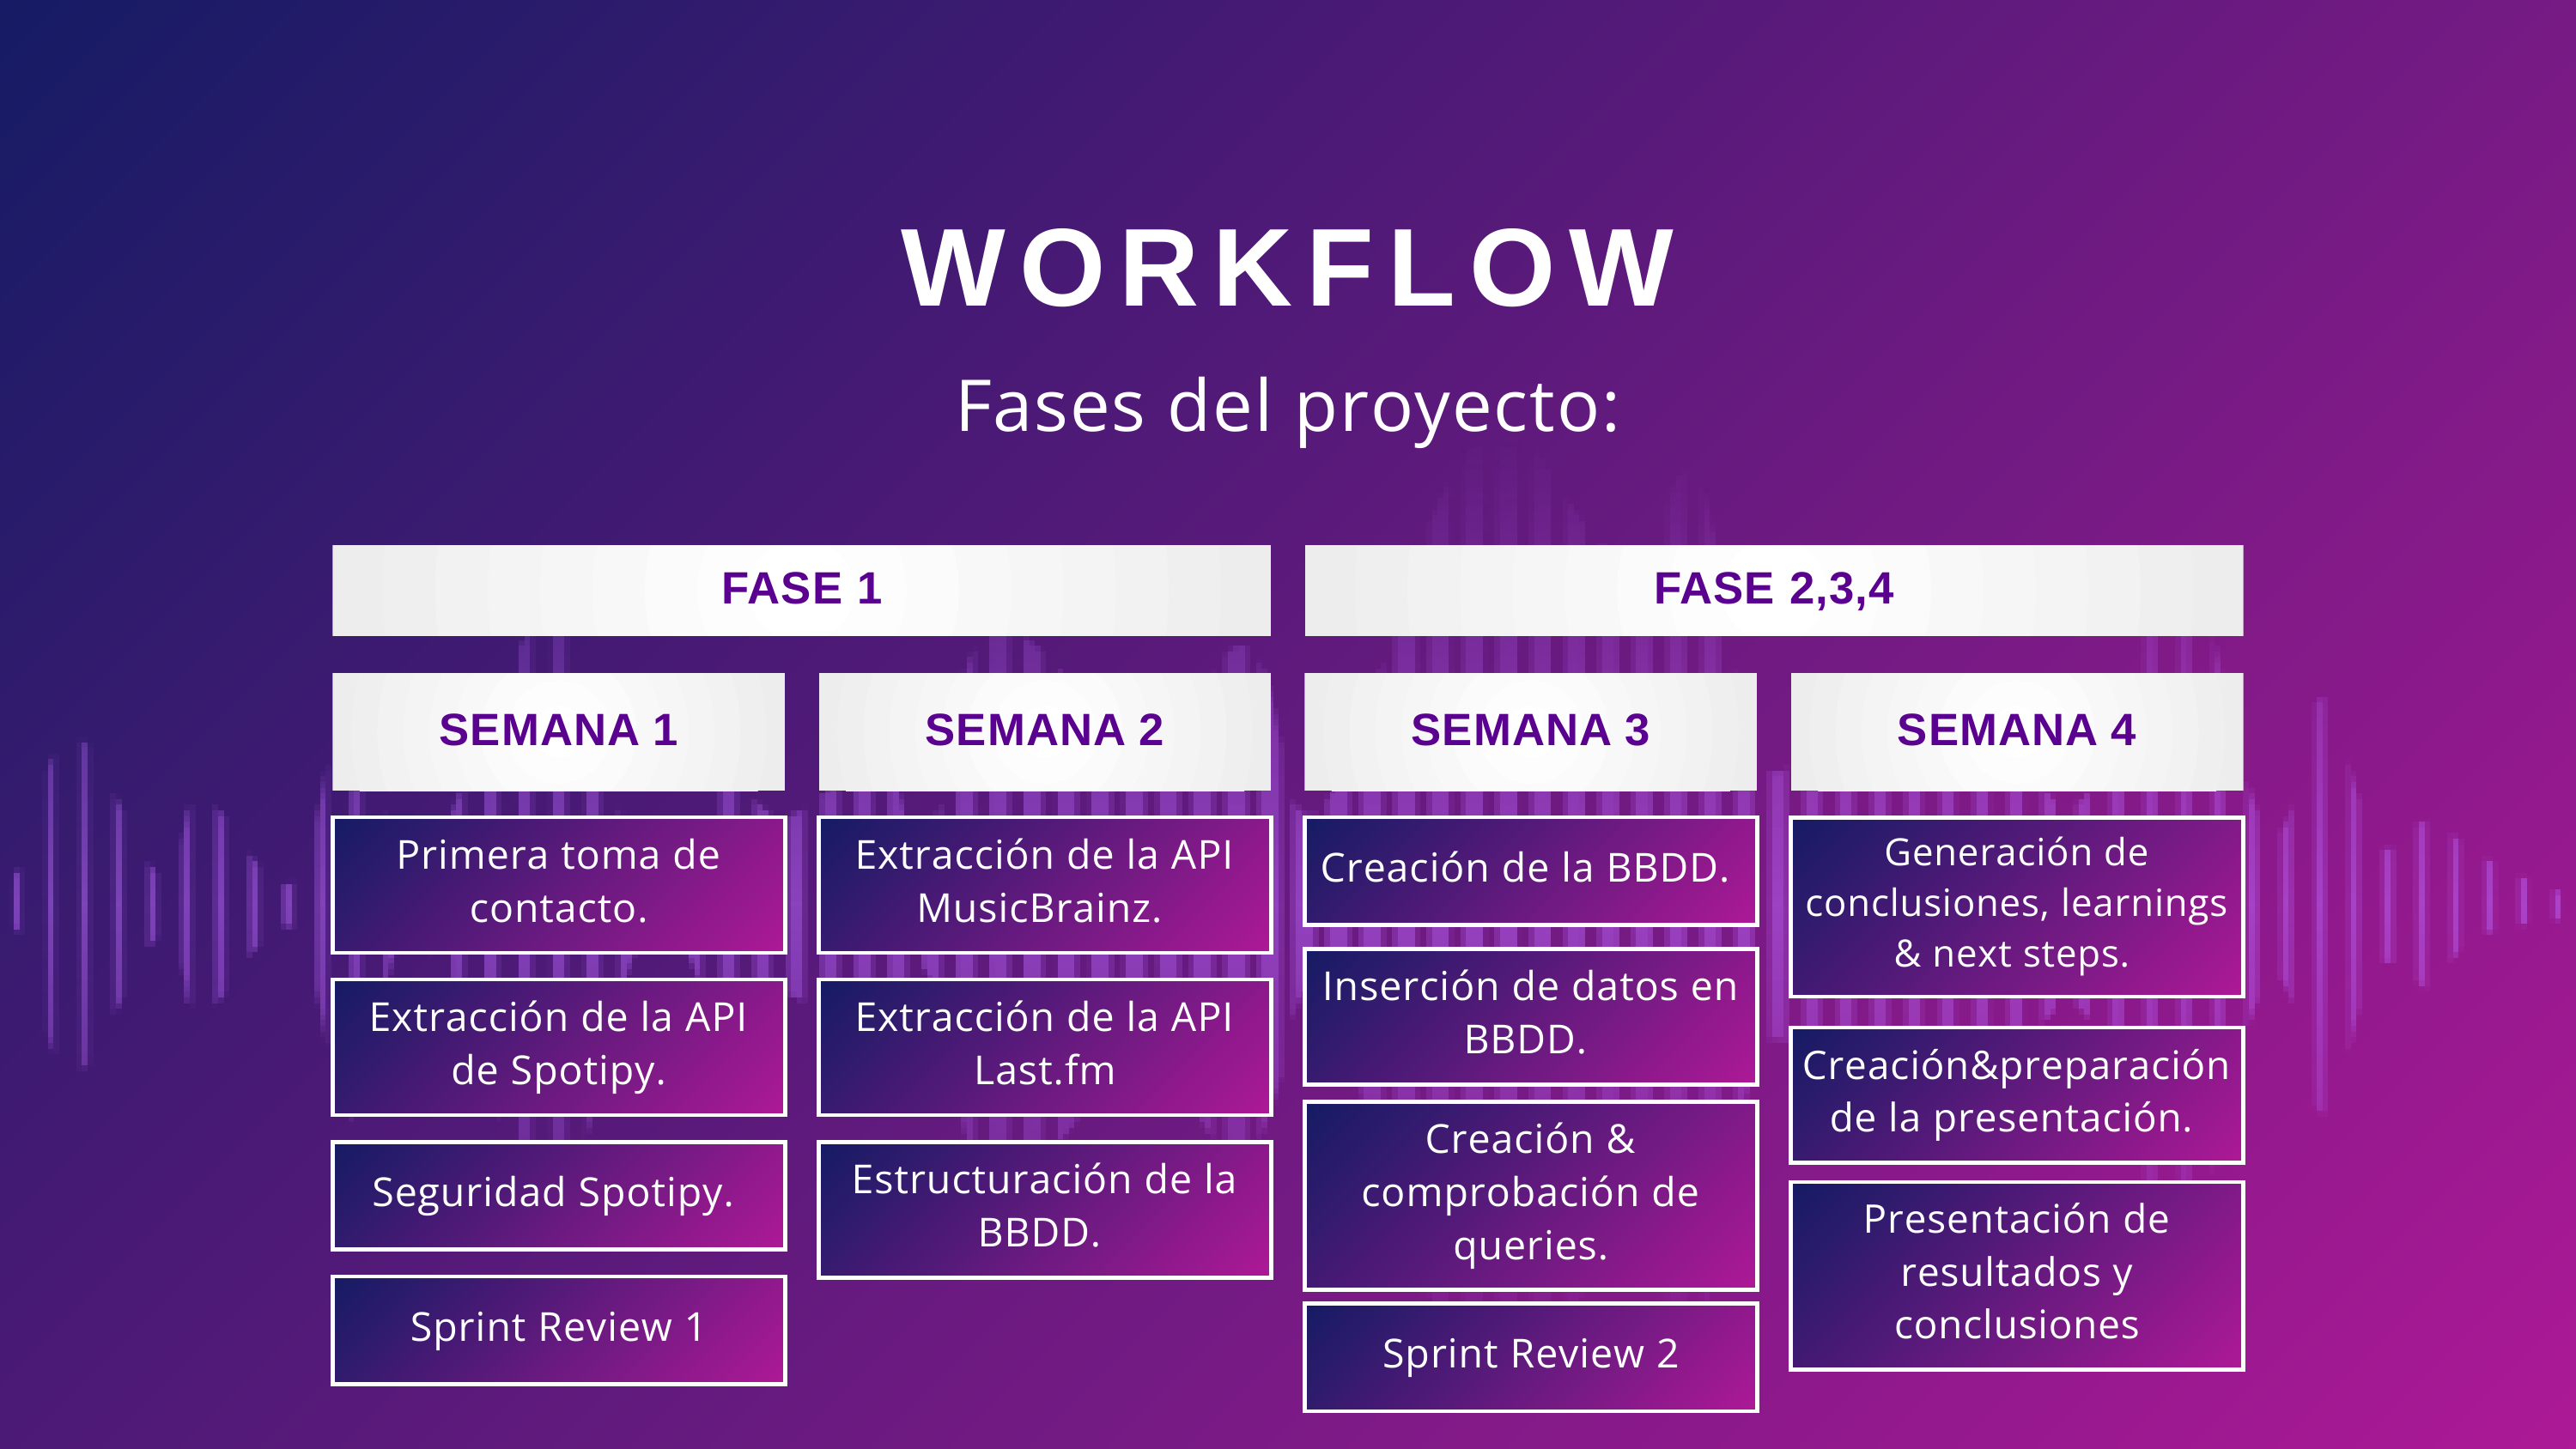

WORKFLOW
Fases del proyecto:

FASE 1

FASE 2,3,4

SEMANA 1

SEMANA 2

SEMANA 3

SEMANA 4

Primera toma de contacto.

Extracción de la API MusicBrainz.

Creación de la BBDD.

Generación de conclusiones, learnings & next steps.

Inserción de datos en BBDD.

Extracción de la API de Spotipy.

Extracción de la API Last.fm

Creación&preparación de la presentación.

Creación & comprobación de queries.

Seguridad Spotipy.

Estructuración de la BBDD.

Presentación de resultados y conclusiones

Sprint Review 1

Sprint Review 2